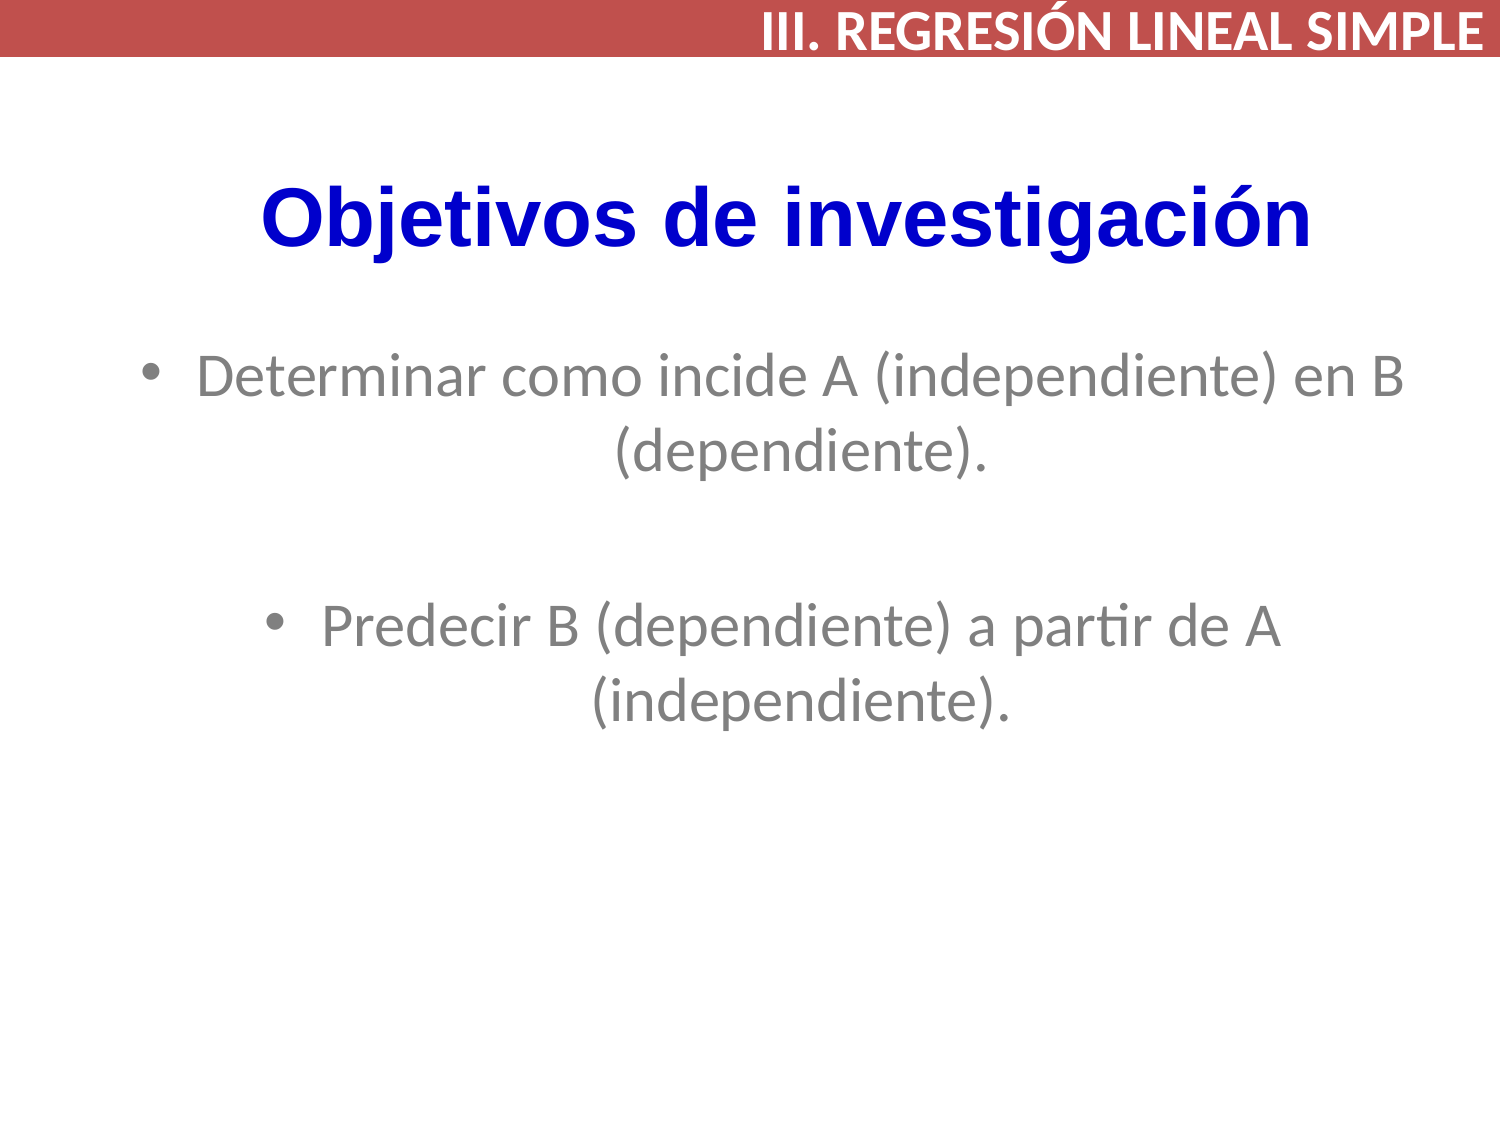

III. REGRESIÓN LINEAL SIMPLE

# Objetivos de investigación

Determinar como incide A (independiente) en B (dependiente).

Predecir B (dependiente) a partir de A (independiente).